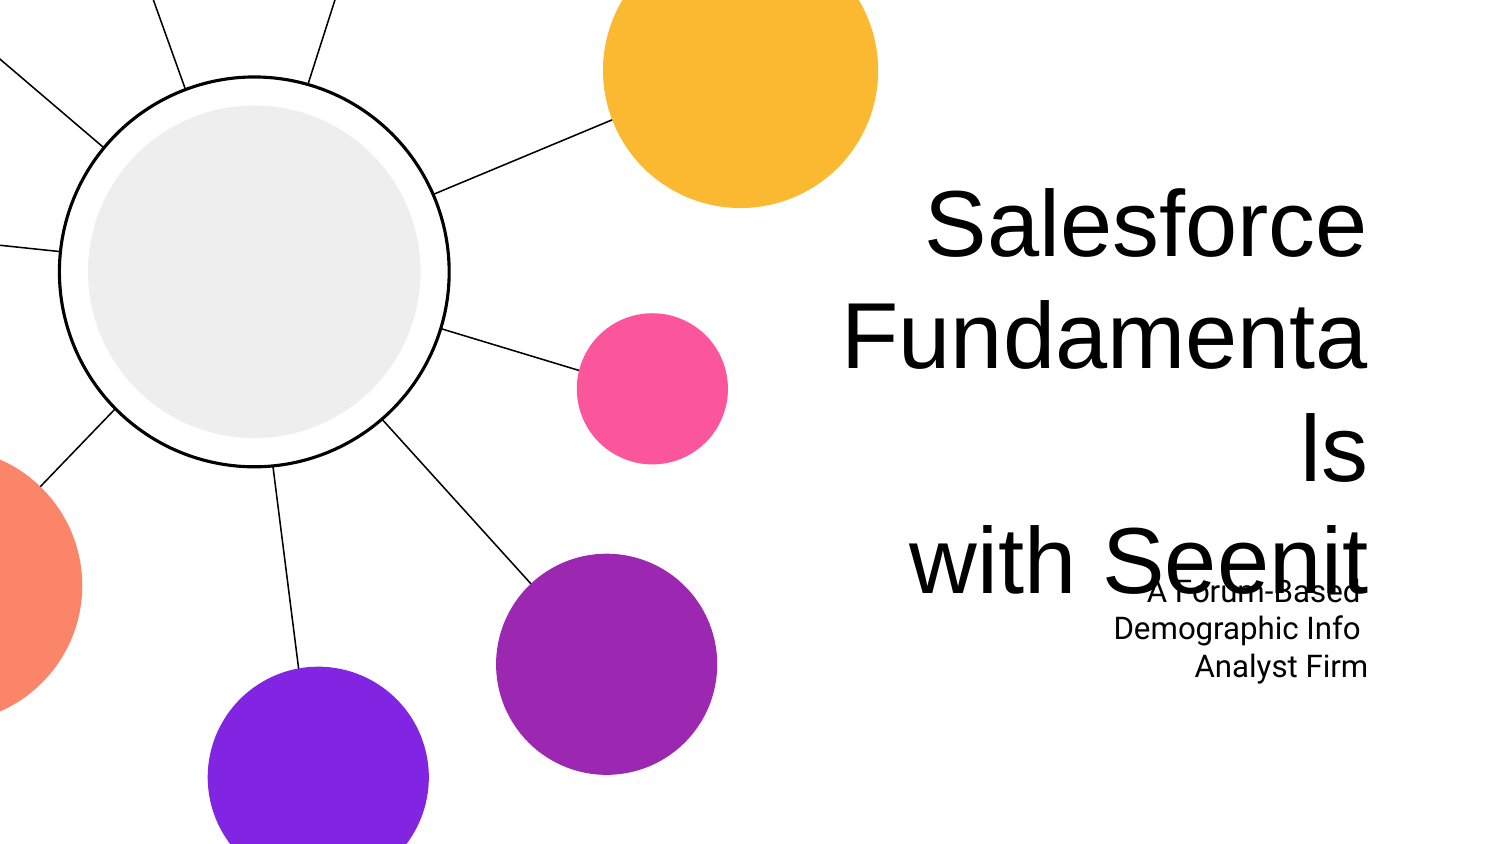

# Salesforce Fundamentals with Seenit

A Forum-Based
Demographic Info
Analyst Firm